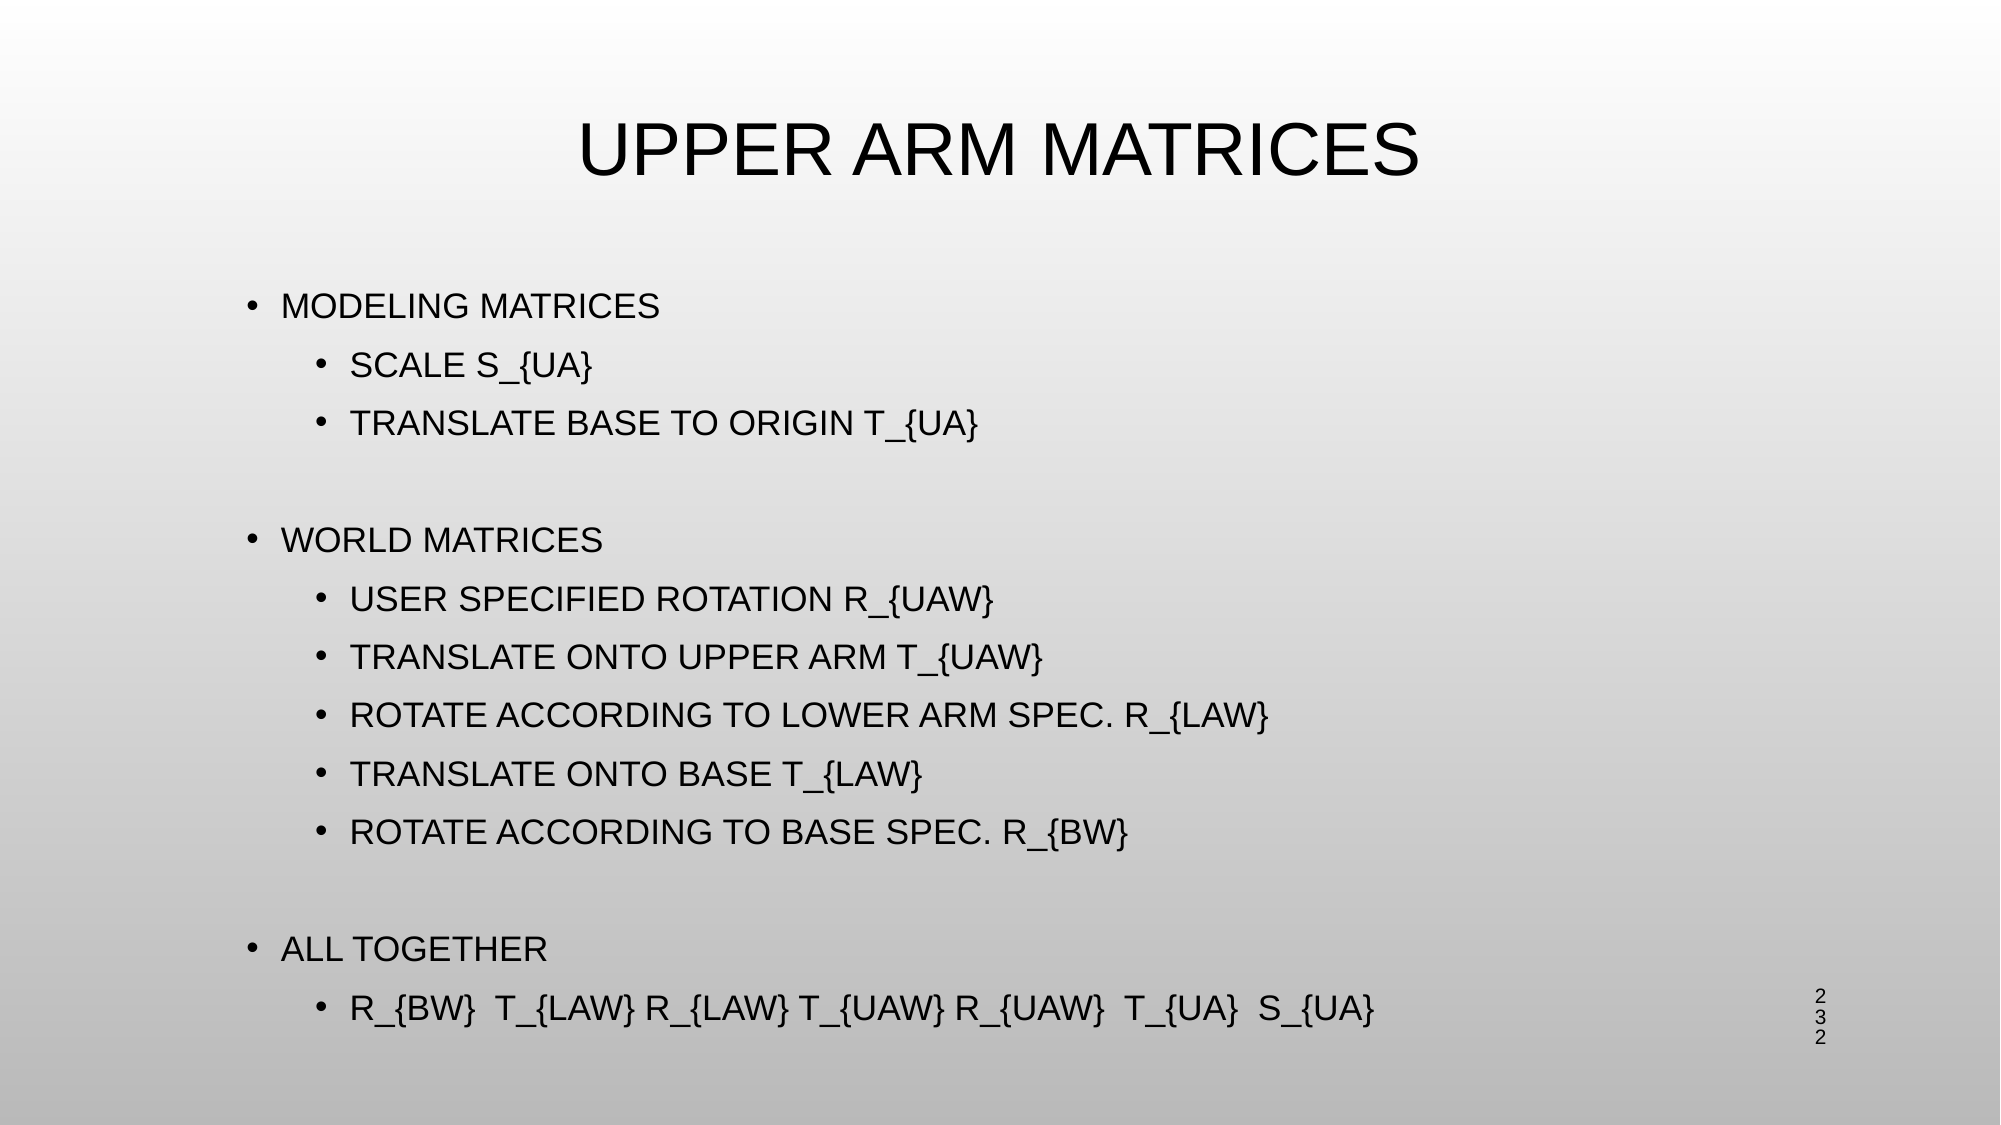

# Upper Arm Matrices
Modeling matrices
Scale S_{UA}
Translate base to origin T_{UA}
World matrices
User specified rotation R_{UAW}
Translate onto upper arm T_{UAW}
Rotate according to lower arm spec. R_{LAW}
Translate onto base T_{LAW}
Rotate according to base spec. R_{BW}
All together
R_{BW}  T_{LAW} R_{LAW} T_{UAW} R_{UAW}  T_{UA}  S_{UA}
232